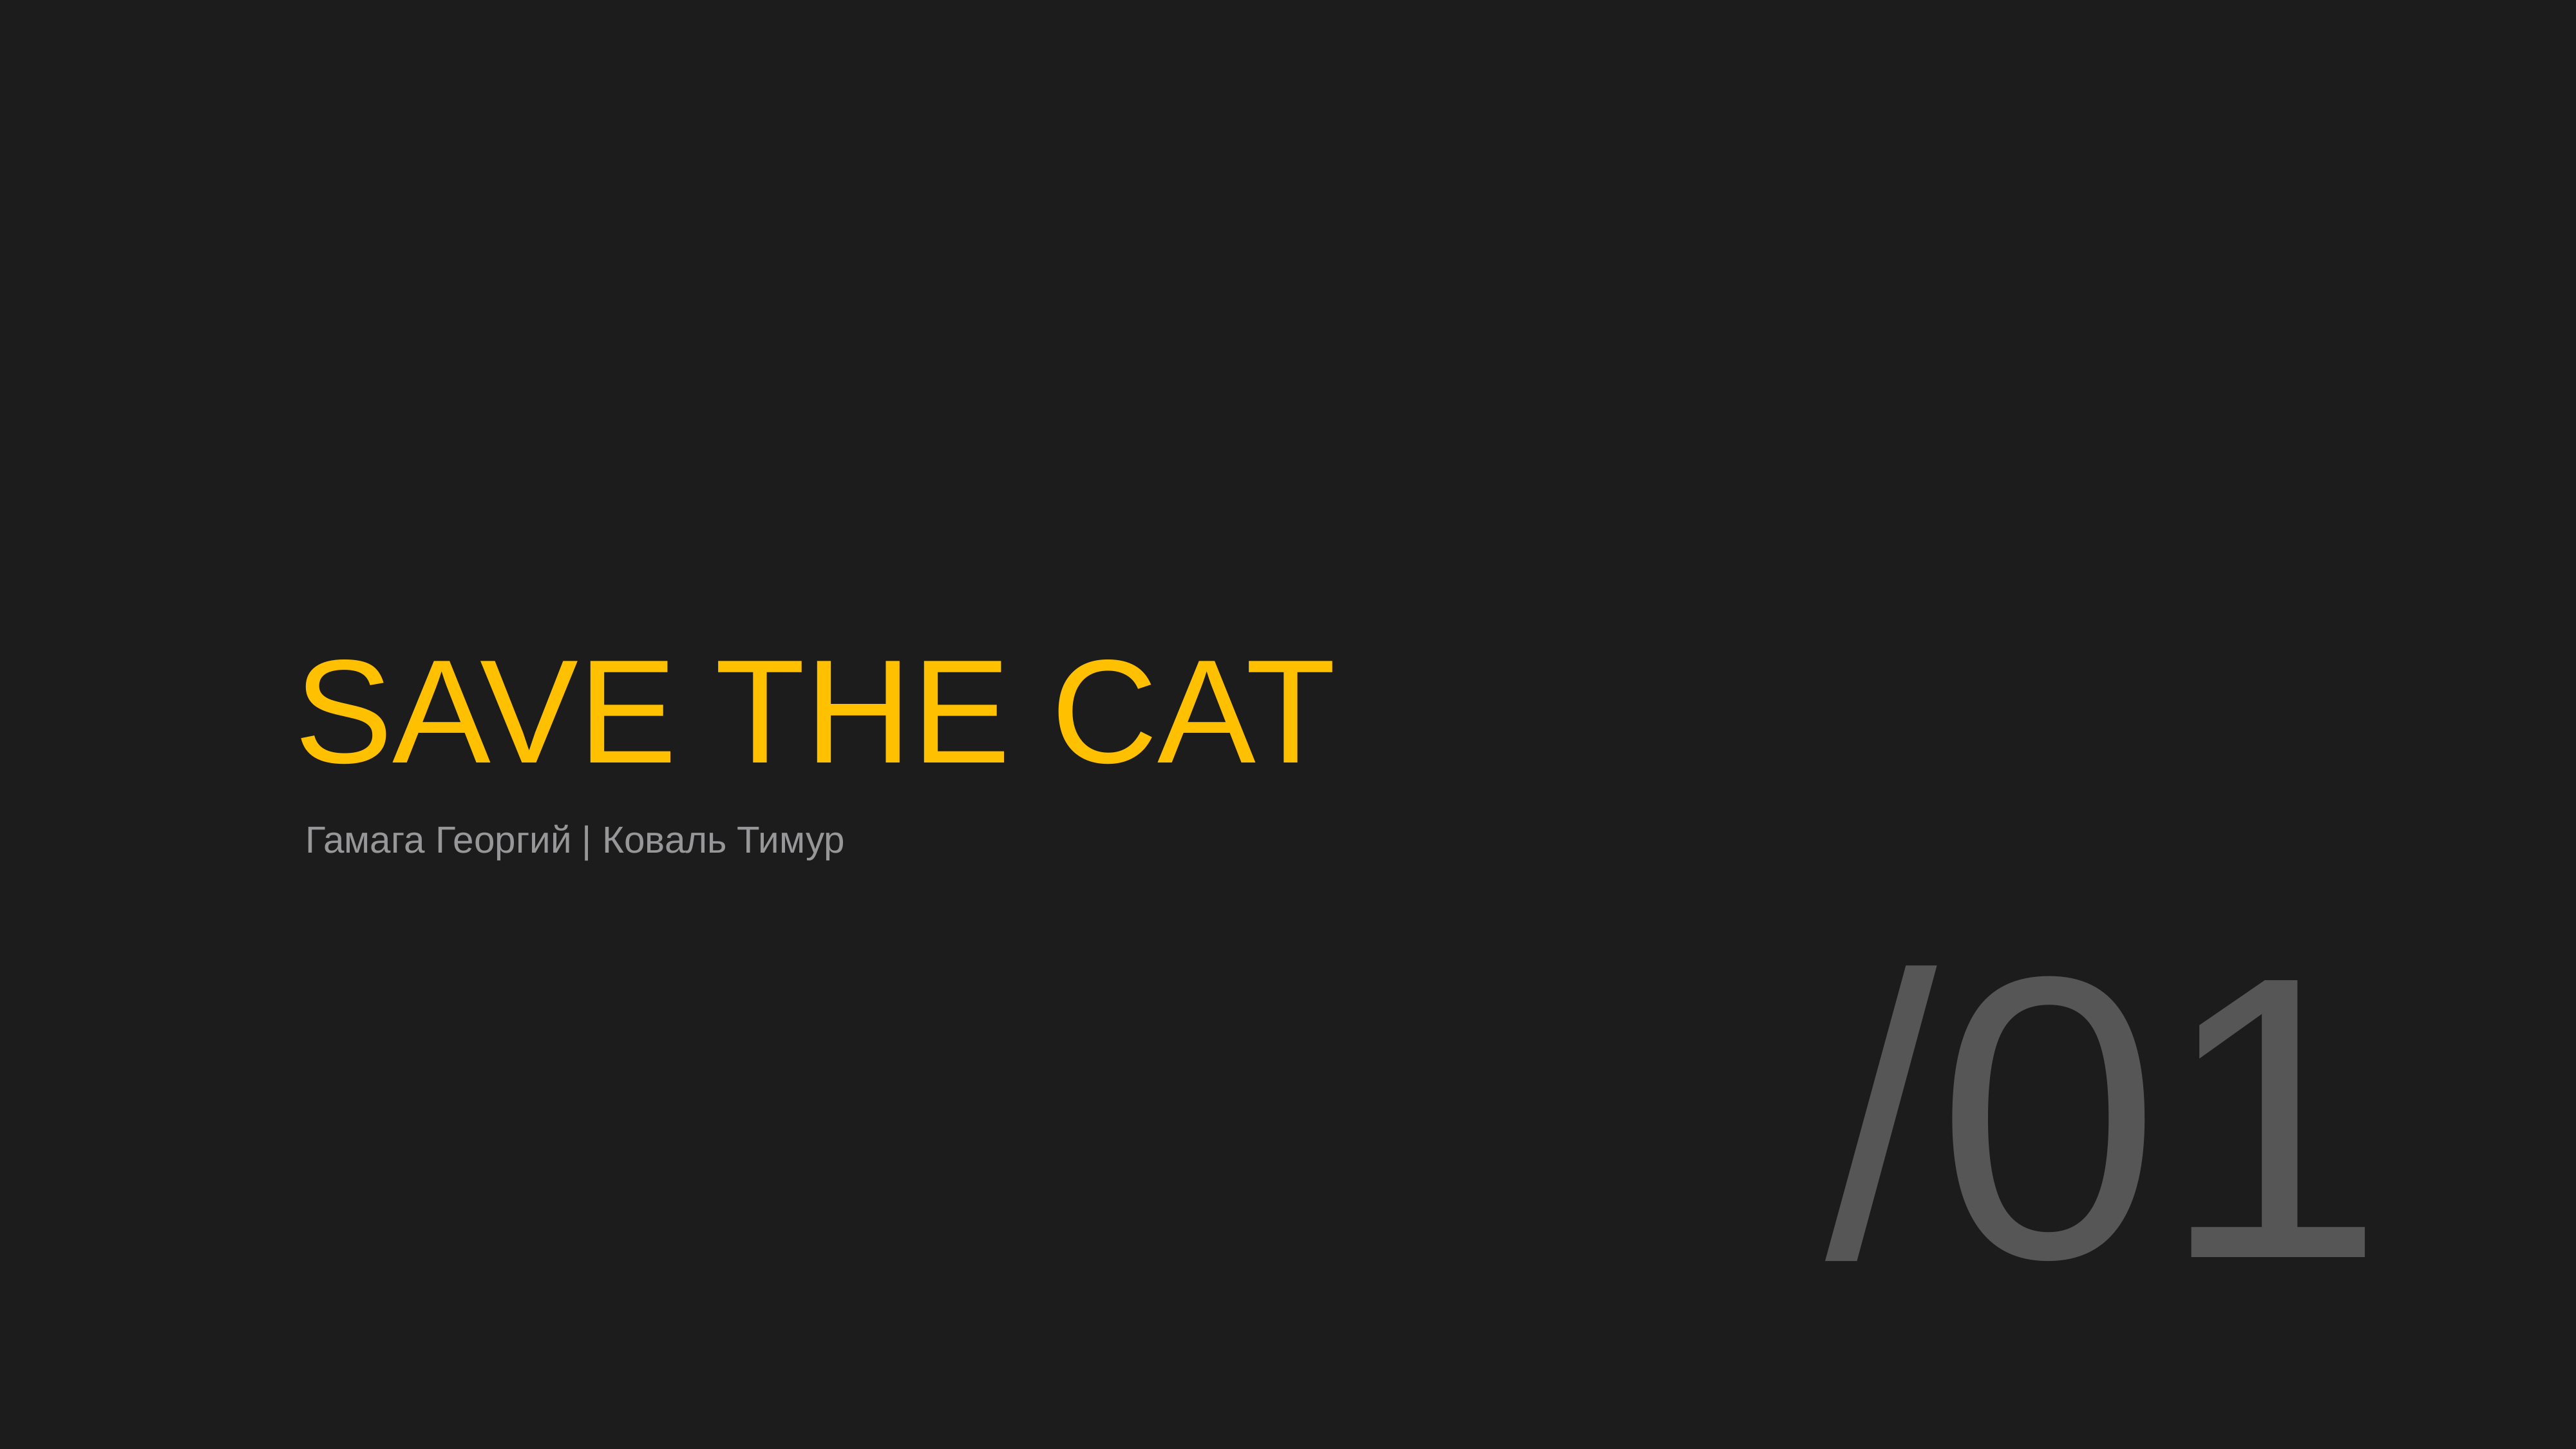

SAVE THE CAT
Гамага Георгий | Коваль Тимур
/01